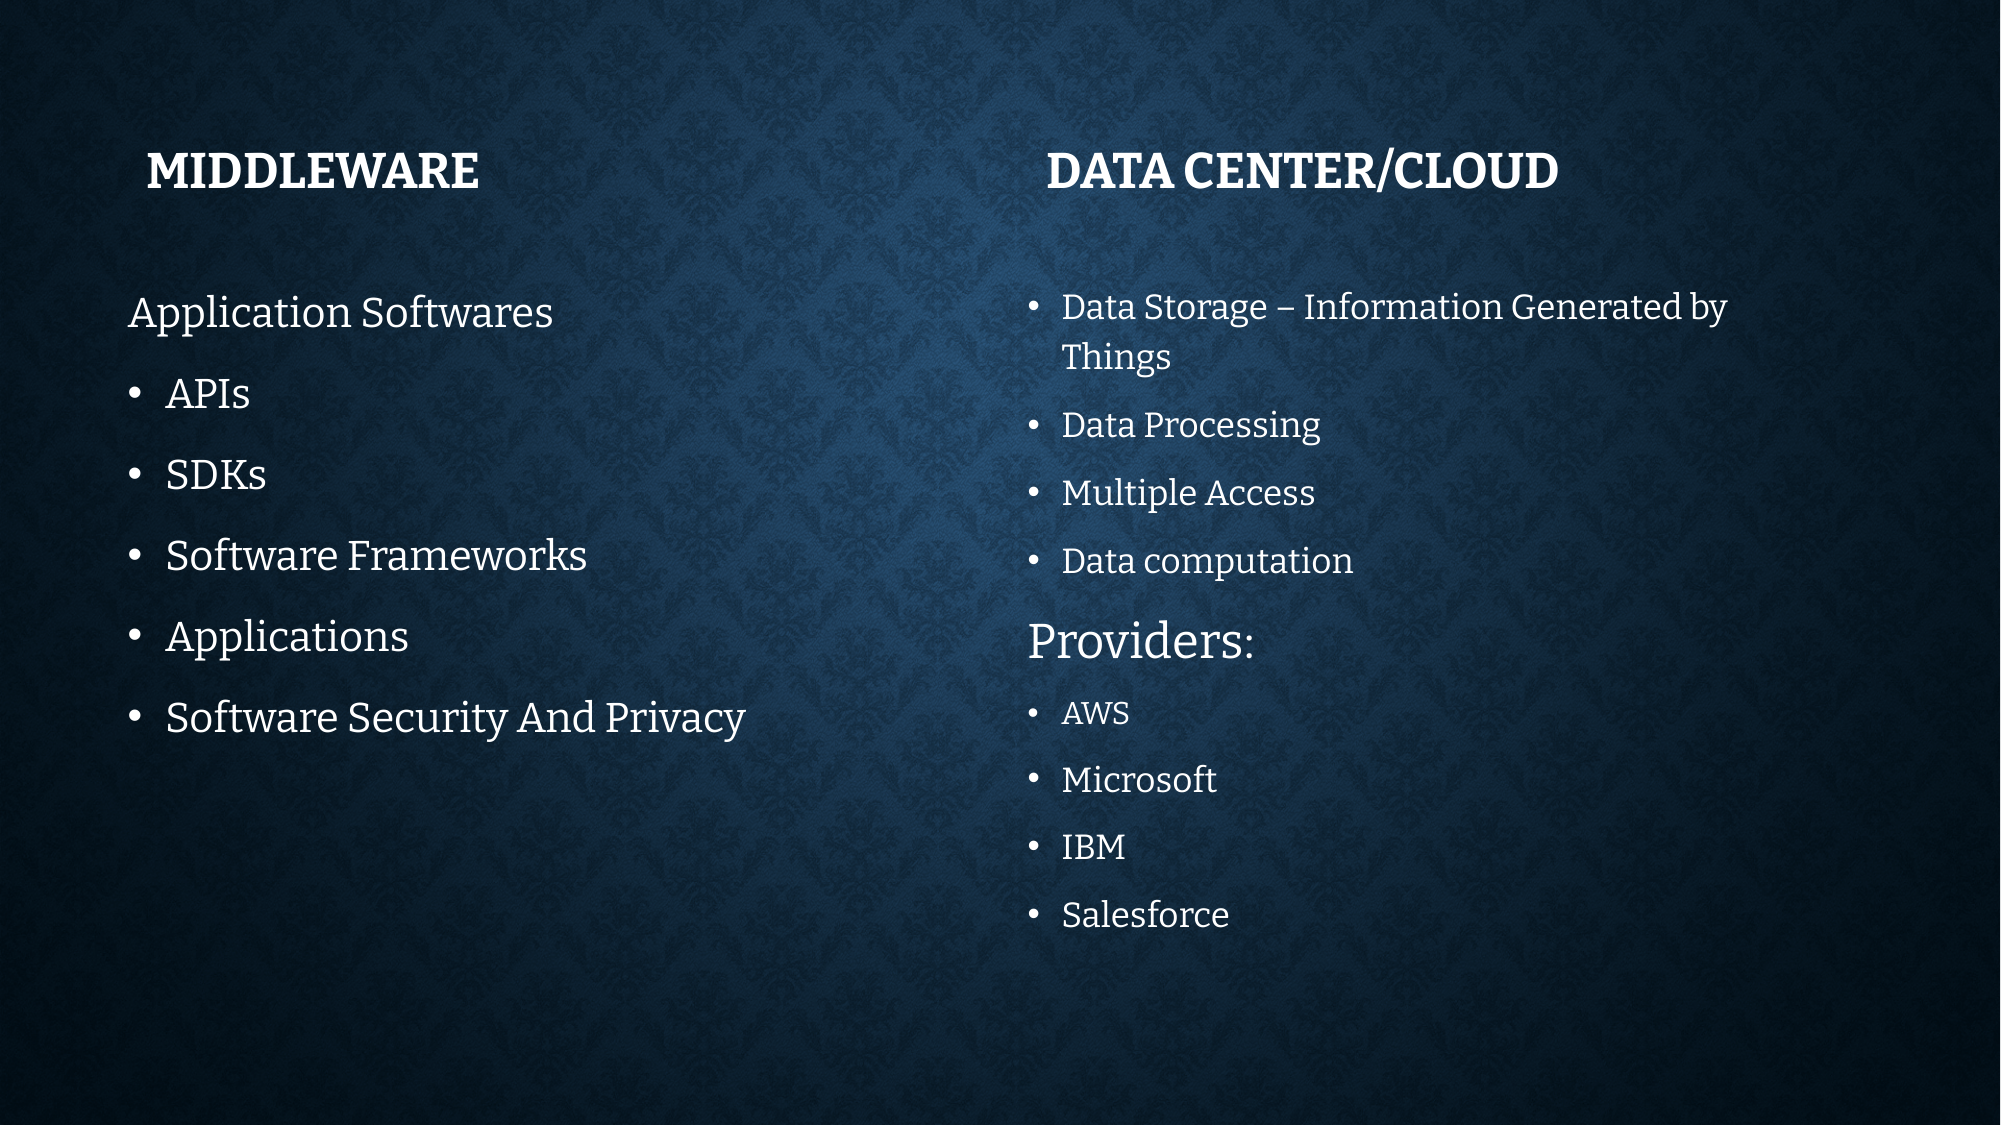

MIDDLEWARE
DATA CENTER/CLOUD
Application Softwares
APIs
SDKs
Software Frameworks
Applications
Software Security And Privacy
Data Storage – Information Generated by Things
Data Processing
Multiple Access
Data computation
Providers:
AWS
Microsoft
IBM
Salesforce